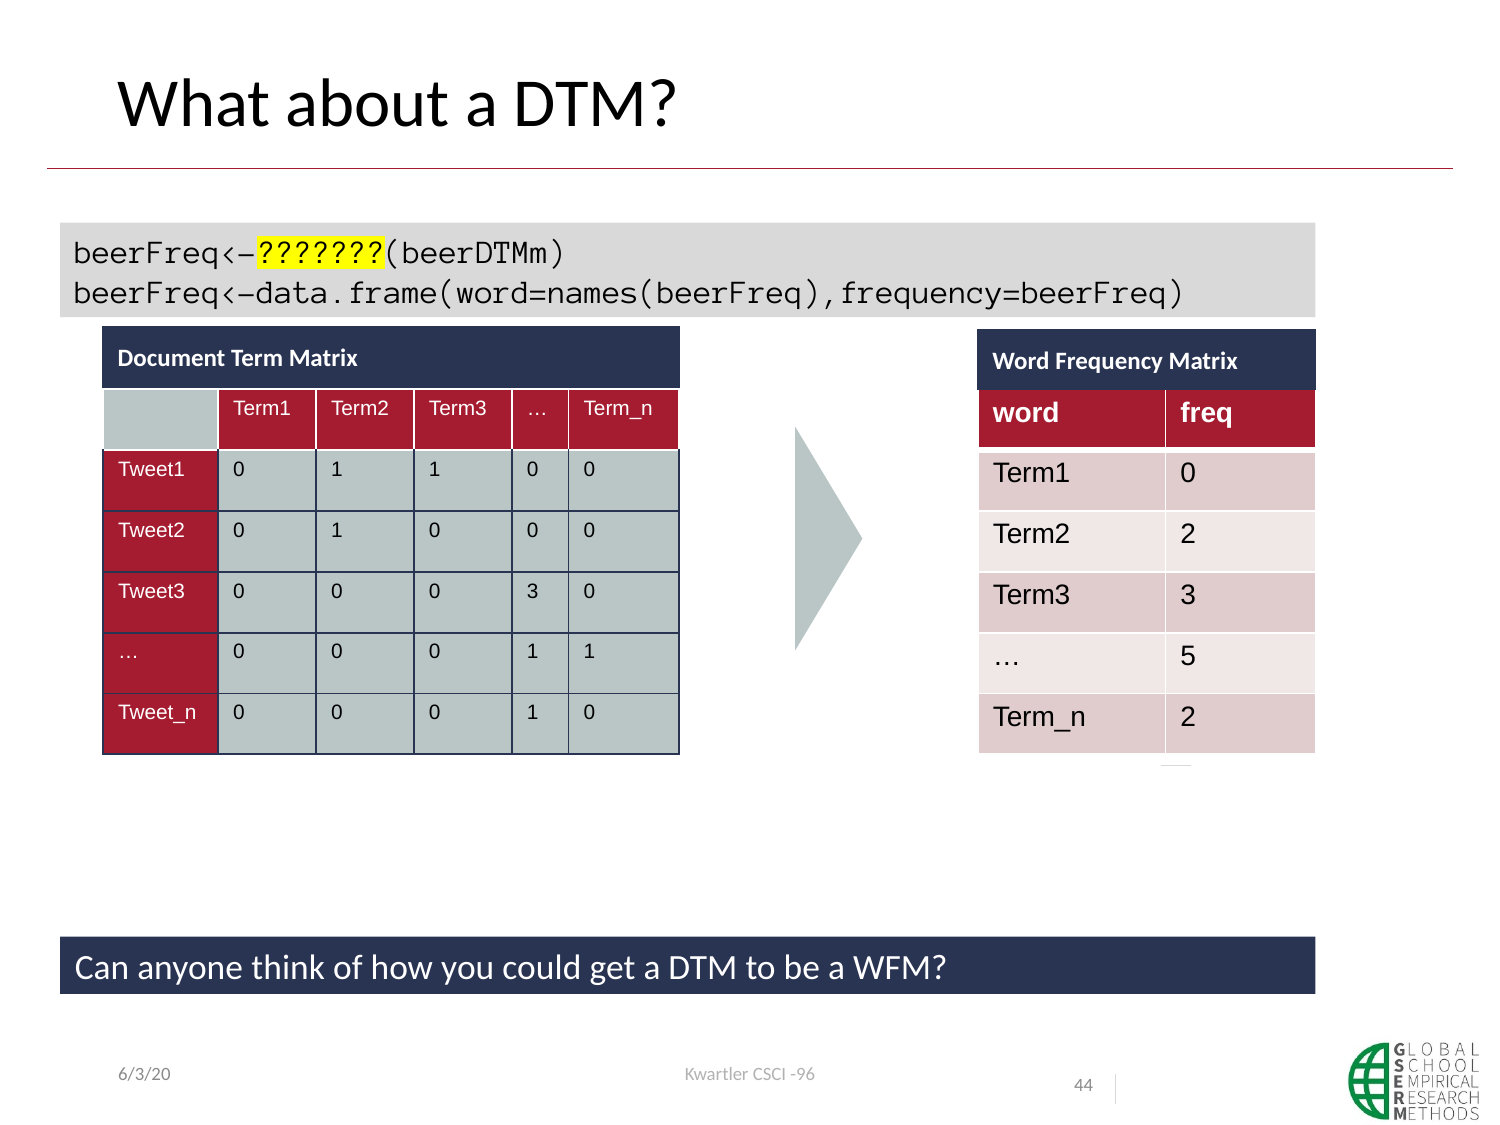

What about a DTM?
beerFreq<-???????(beerDTMm)
beerFreq<-data.frame(word=names(beerFreq),frequency=beerFreq)
Document Term Matrix
Word Frequency Matrix
|  | Term1 | Term2 | Term3 | … | Term\_n |
| --- | --- | --- | --- | --- | --- |
| Tweet1 | 0 | 1 | 1 | 0 | 0 |
| Tweet2 | 0 | 1 | 0 | 0 | 0 |
| Tweet3 | 0 | 0 | 0 | 3 | 0 |
| … | 0 | 0 | 0 | 1 | 1 |
| Tweet\_n | 0 | 0 | 0 | 1 | 0 |
| word | freq |
| --- | --- |
| Term1 | 0 |
| Term2 | 2 |
| Term3 | 3 |
| … | 5 |
| Term\_n | 2 |

Can anyone think of how you could get a DTM to be a WFM?
6/3/20
Kwartler CSCI -96
44